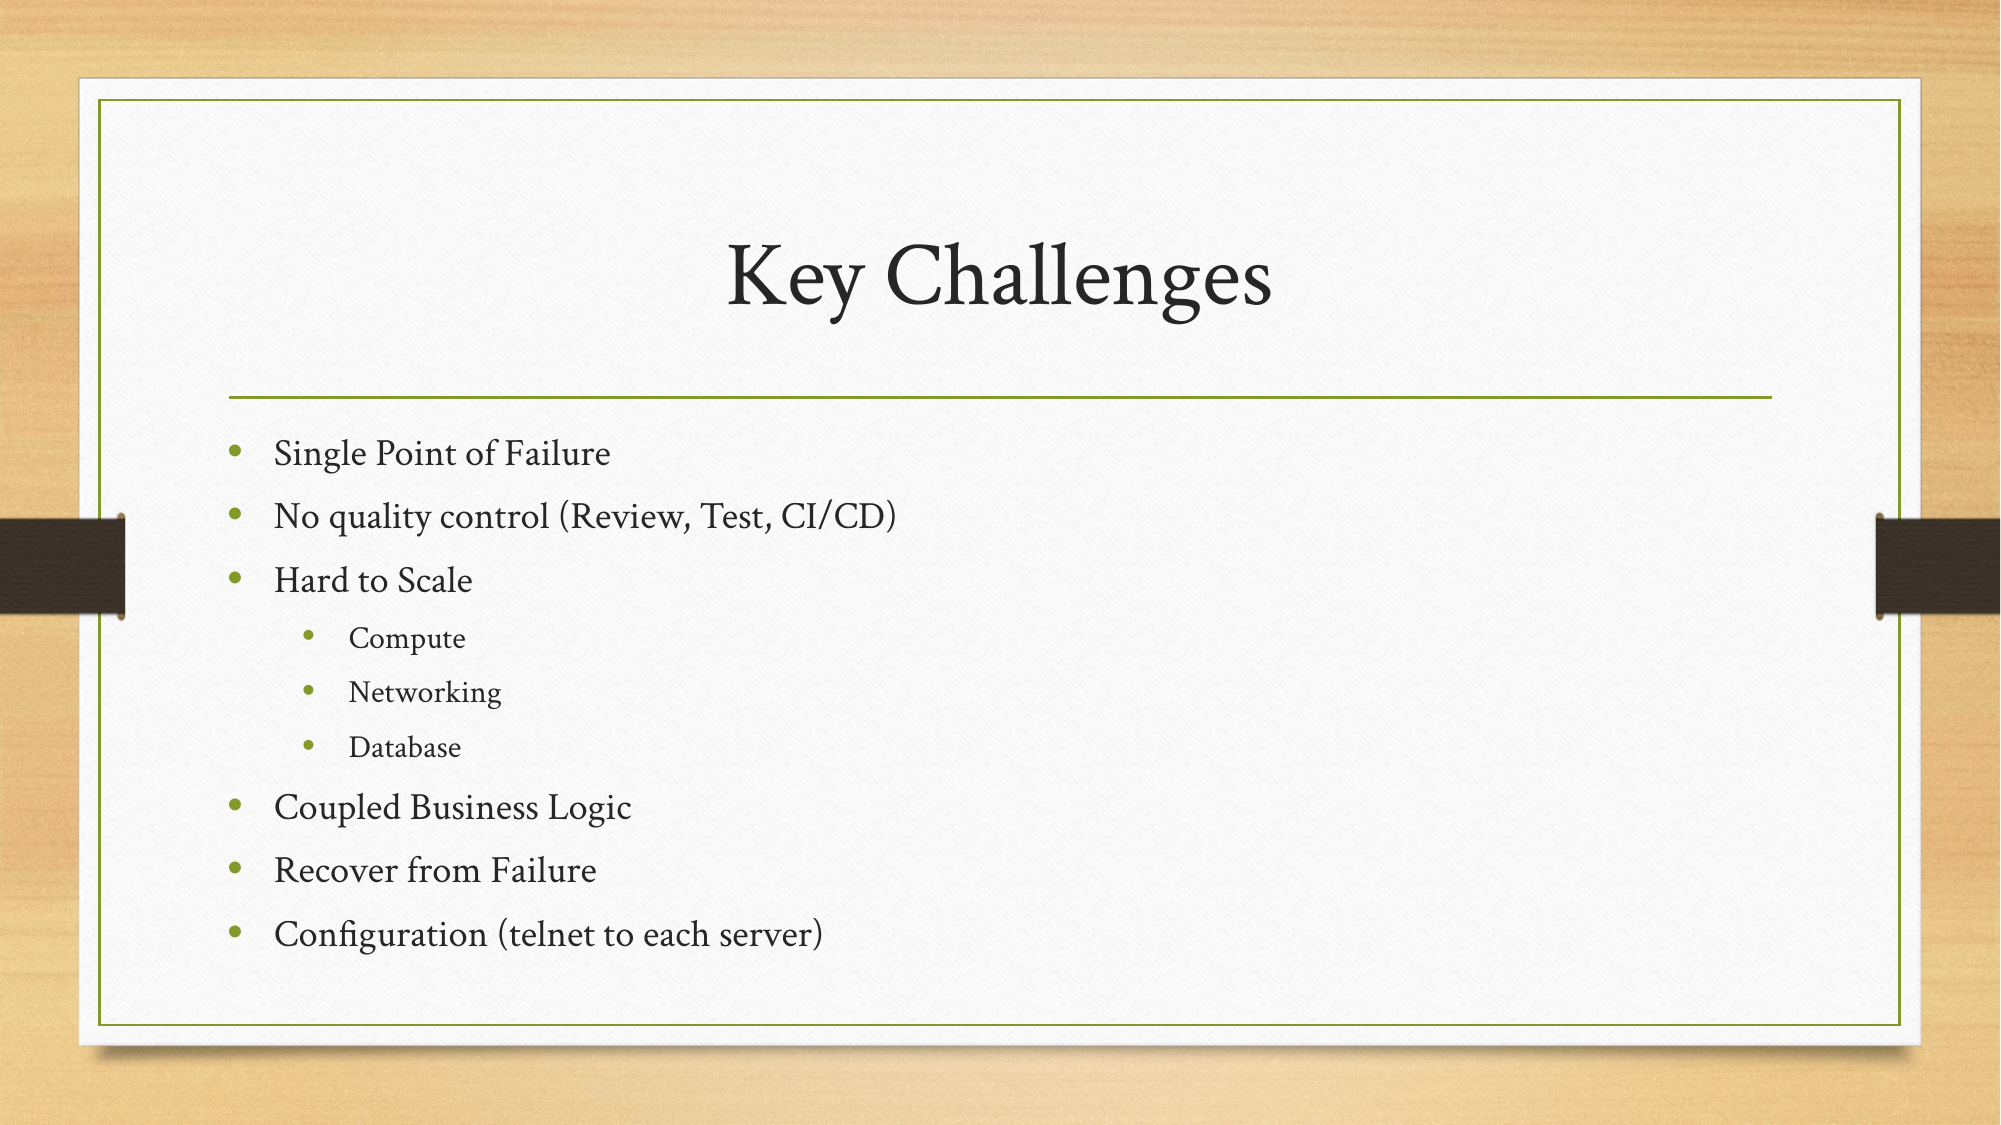

# Key Challenges
Single Point of Failure
No quality control (Review, Test, CI/CD)
Hard to Scale
Compute
Networking
Database
Coupled Business Logic
Recover from Failure
Configuration (telnet to each server)